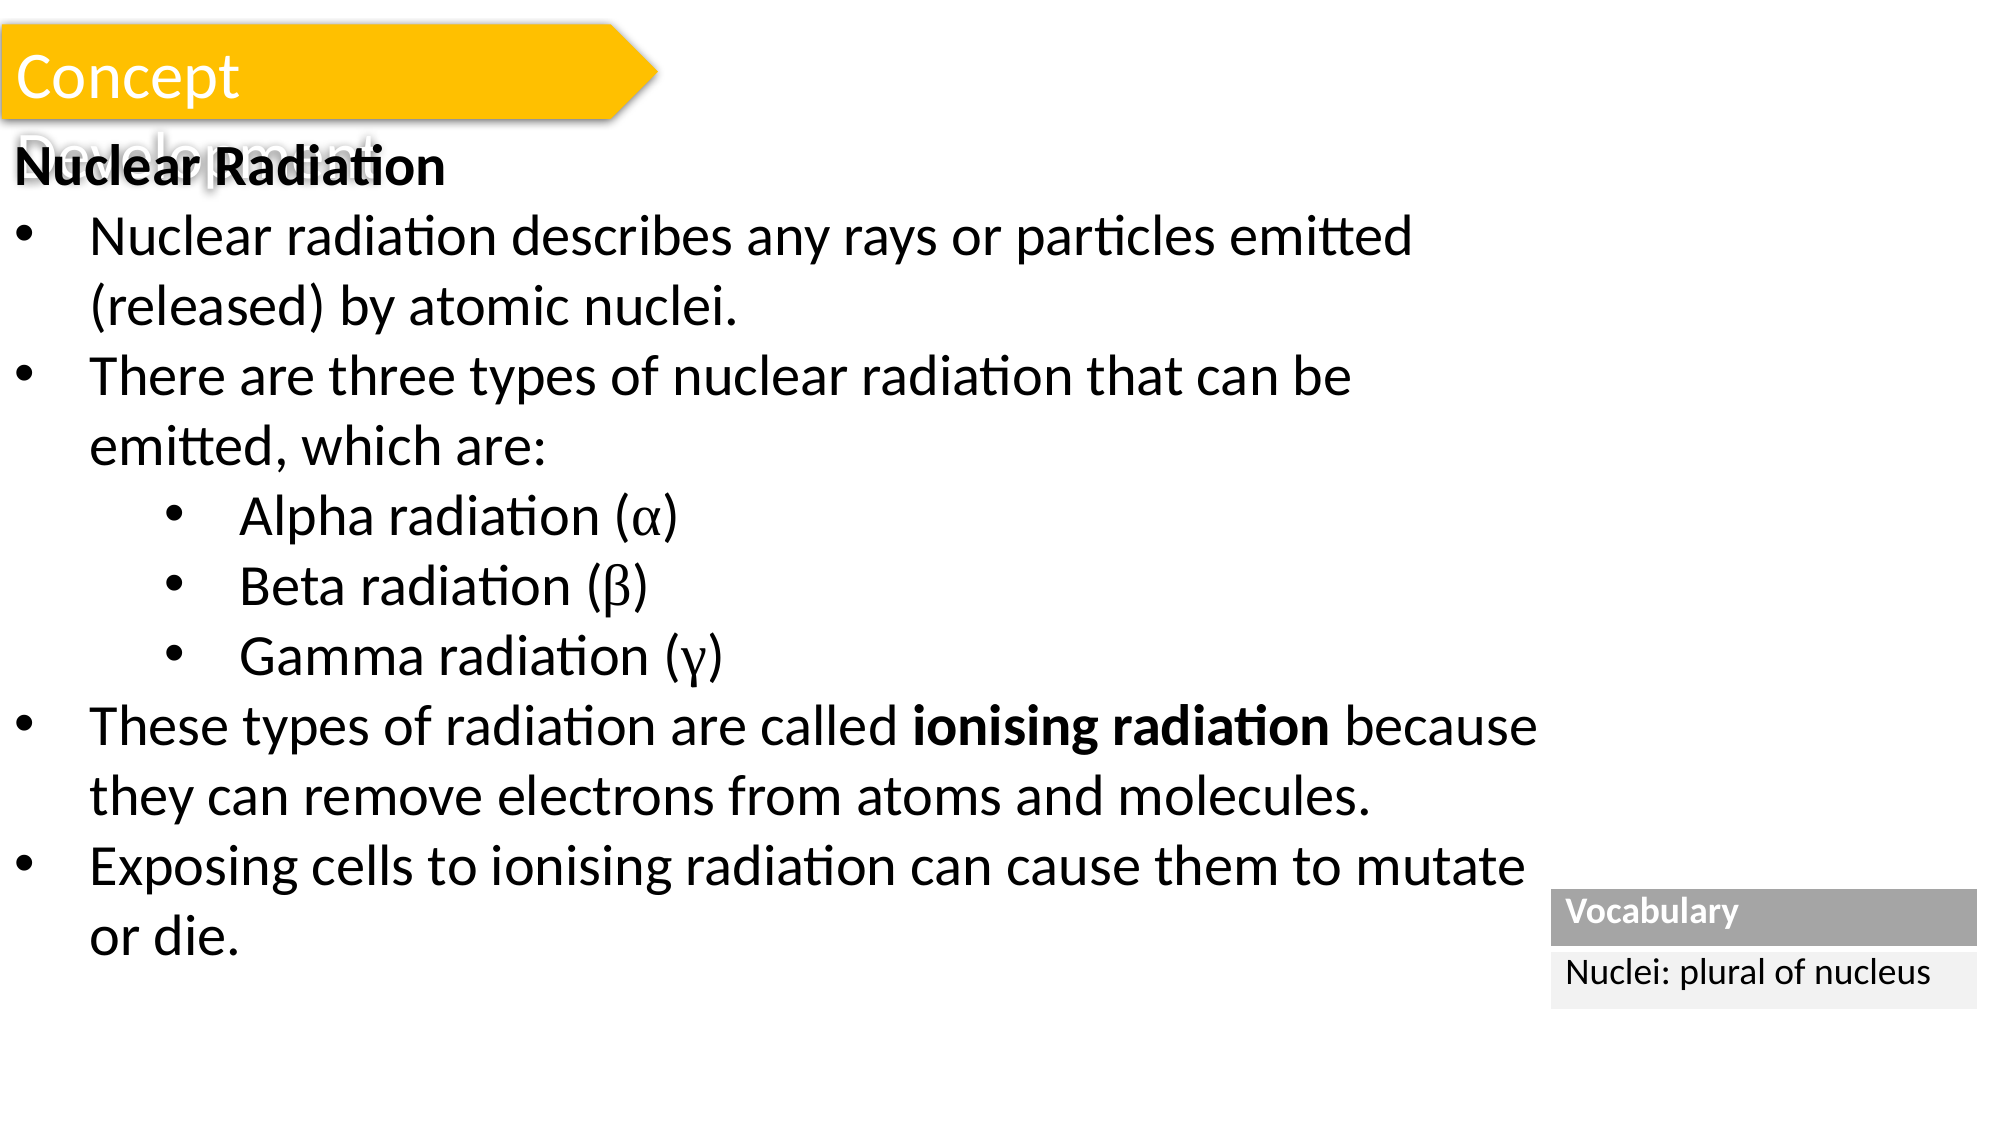

Concept Development
Nuclear Radiation
Nuclear radiation describes any rays or particles emitted (released) by atomic nuclei.
There are three types of nuclear radiation that can be emitted, which are:
Alpha radiation (α)
Beta radiation (β)
Gamma radiation (γ)
These types of radiation are called ionising radiation because they can remove electrons from atoms and molecules.
Exposing cells to ionising radiation can cause them to mutate or die.
| Vocabulary |
| --- |
| Nuclei: plural of nucleus |